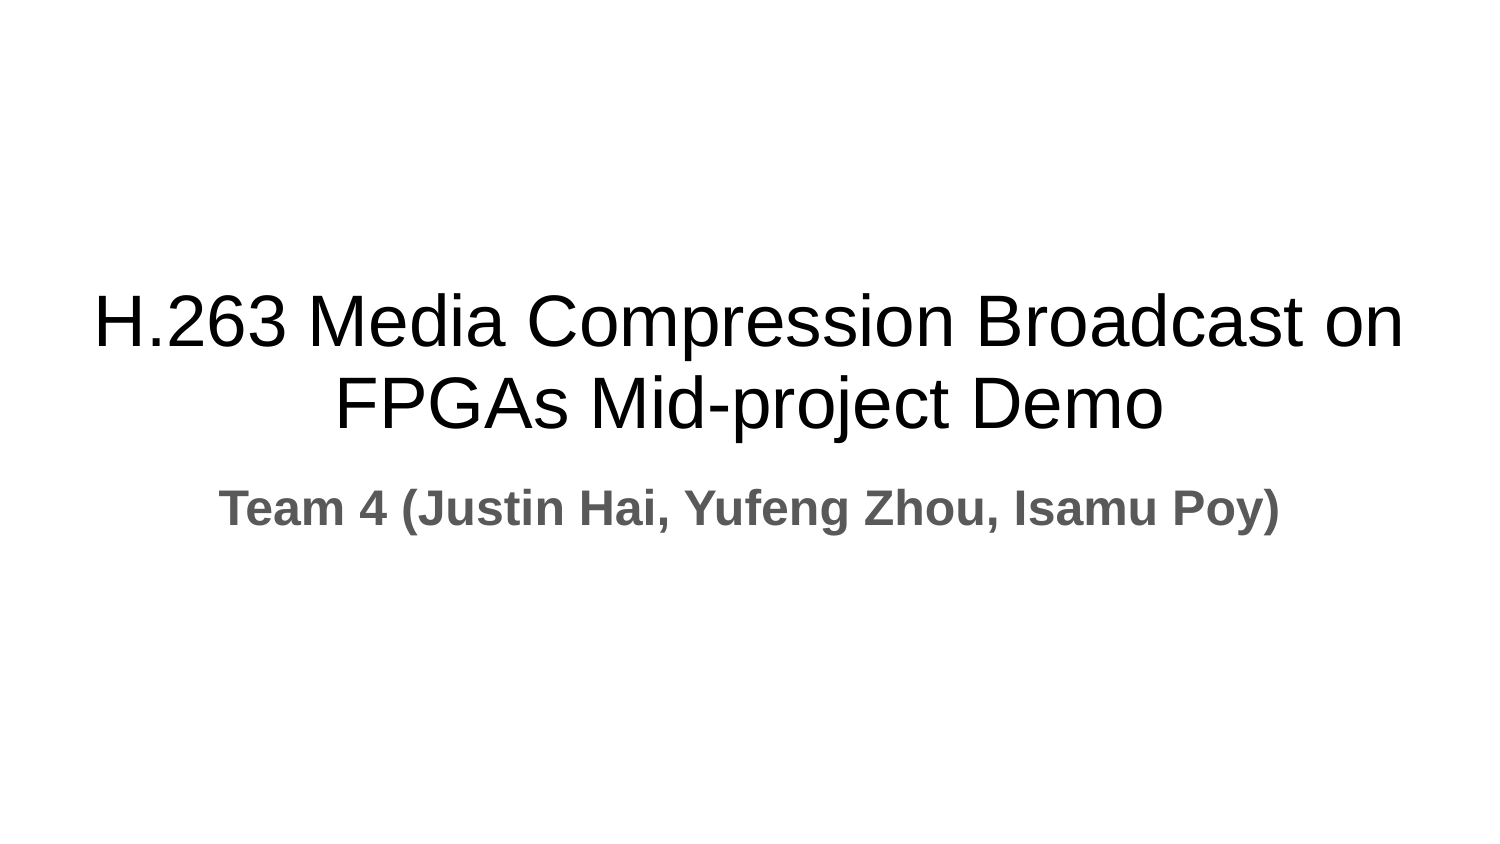

H.263 Media Compression Broadcast on FPGAs Mid-project Demo
Team 4 (Justin Hai, Yufeng Zhou, Isamu Poy)